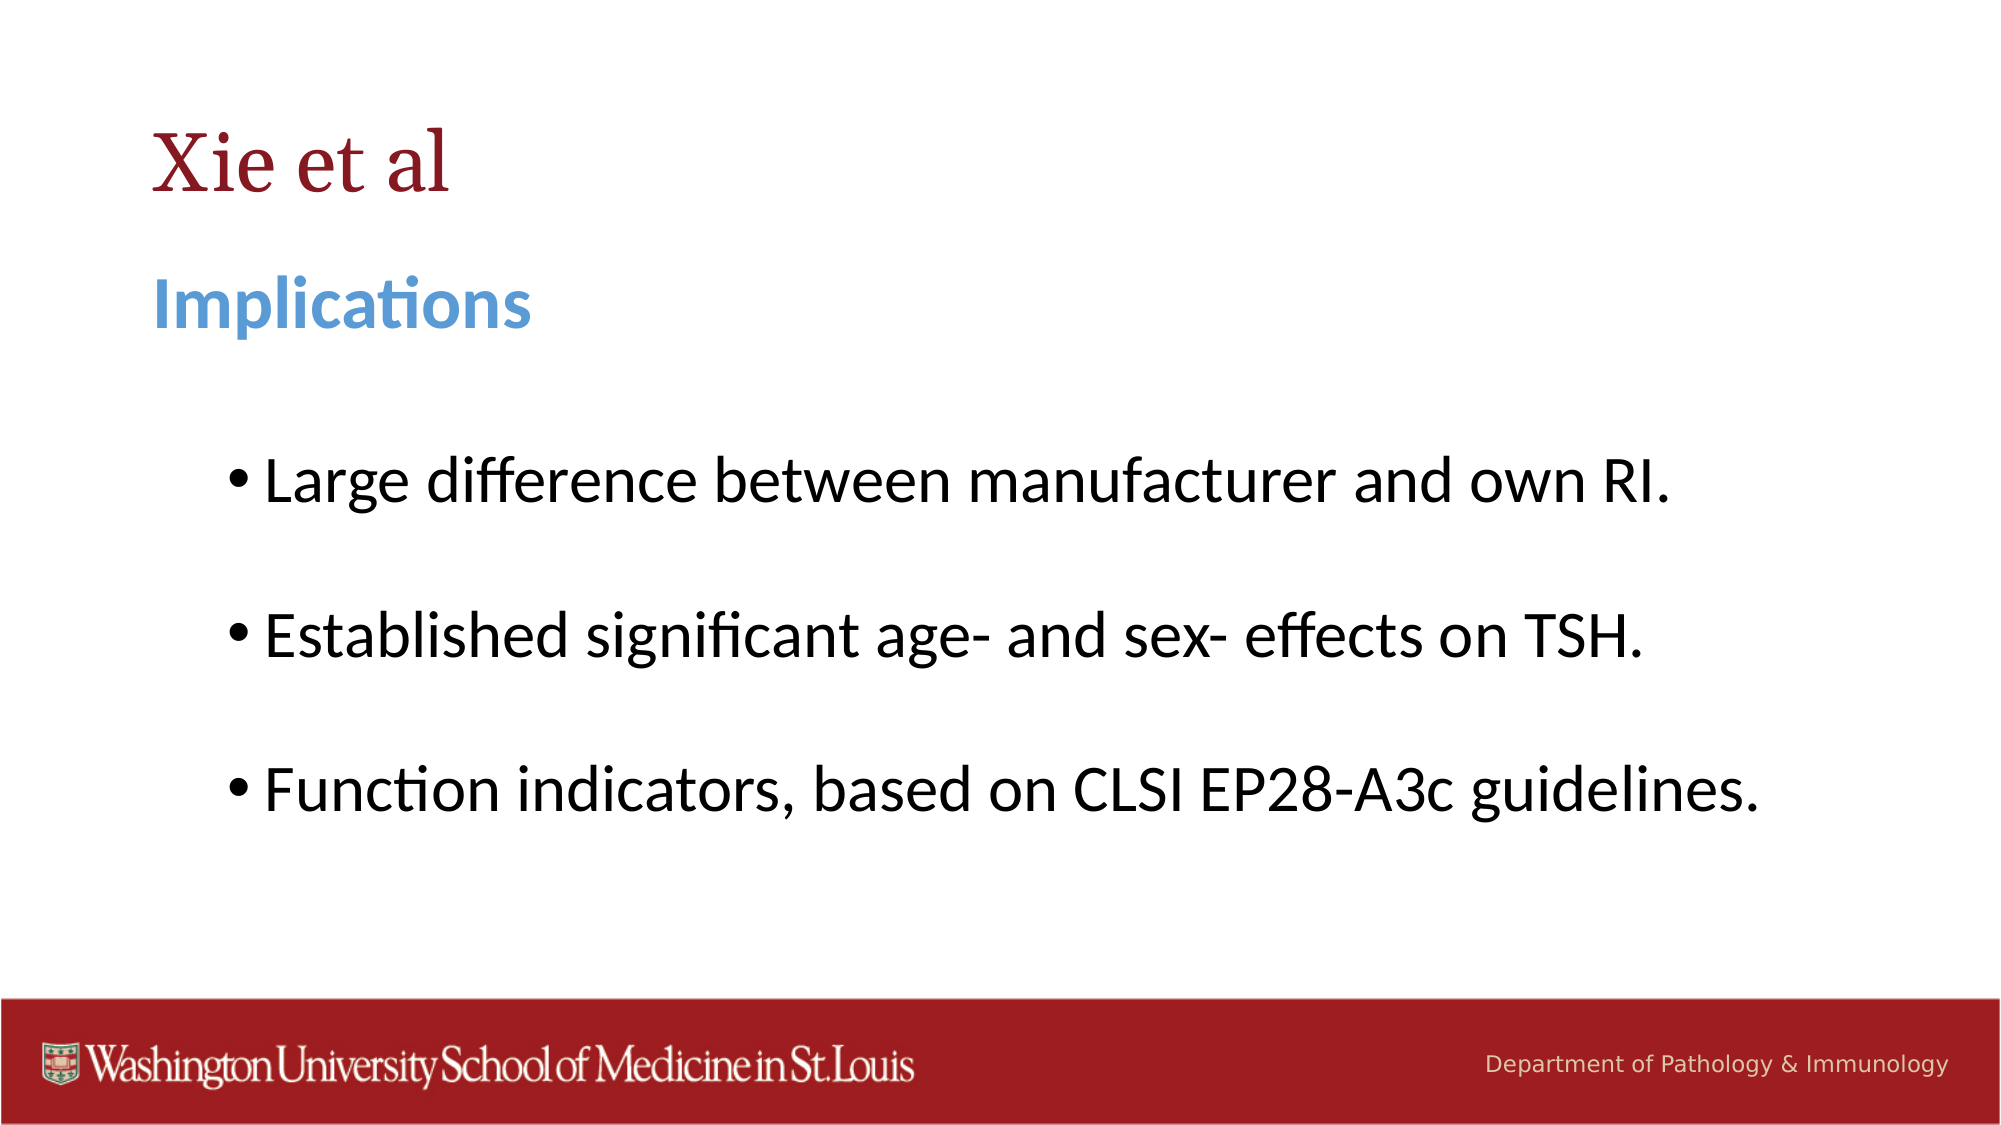

# Xie et al
Implications
Large difference between manufacturer and own RI.
Established significant age- and sex- effects on TSH.
Function indicators, based on CLSI EP28-A3c guidelines.